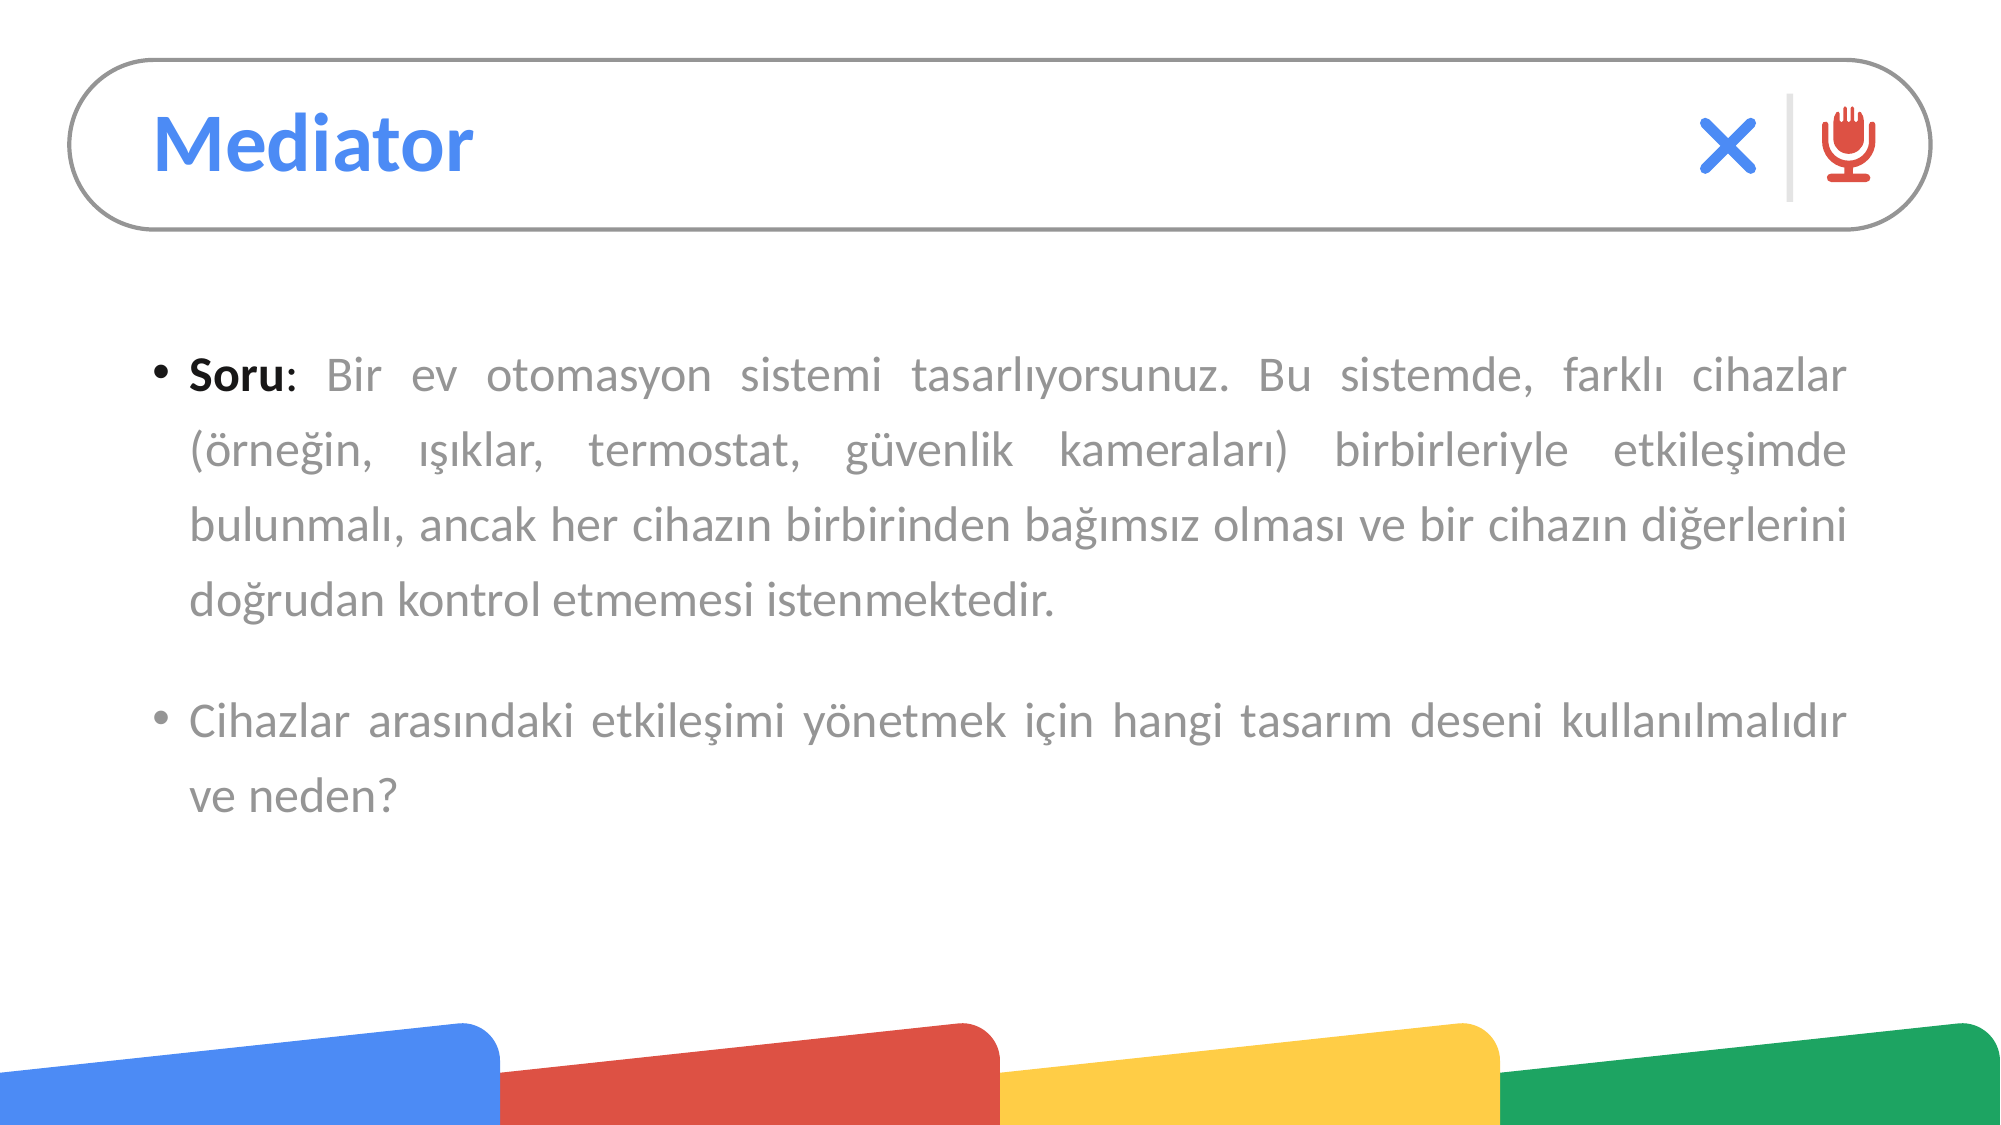

# Mediator

Soru: Bir ev otomasyon sistemi tasarlıyorsunuz. Bu sistemde, farklı cihazlar (örneğin, ışıklar, termostat, güvenlik kameraları) birbirleriyle etkileşimde bulunmalı, ancak her cihazın birbirinden bağımsız olması ve bir cihazın diğerlerini doğrudan kontrol etmemesi istenmektedir.
Cihazlar arasındaki etkileşimi yönetmek için hangi tasarım deseni kullanılmalıdır ve neden?